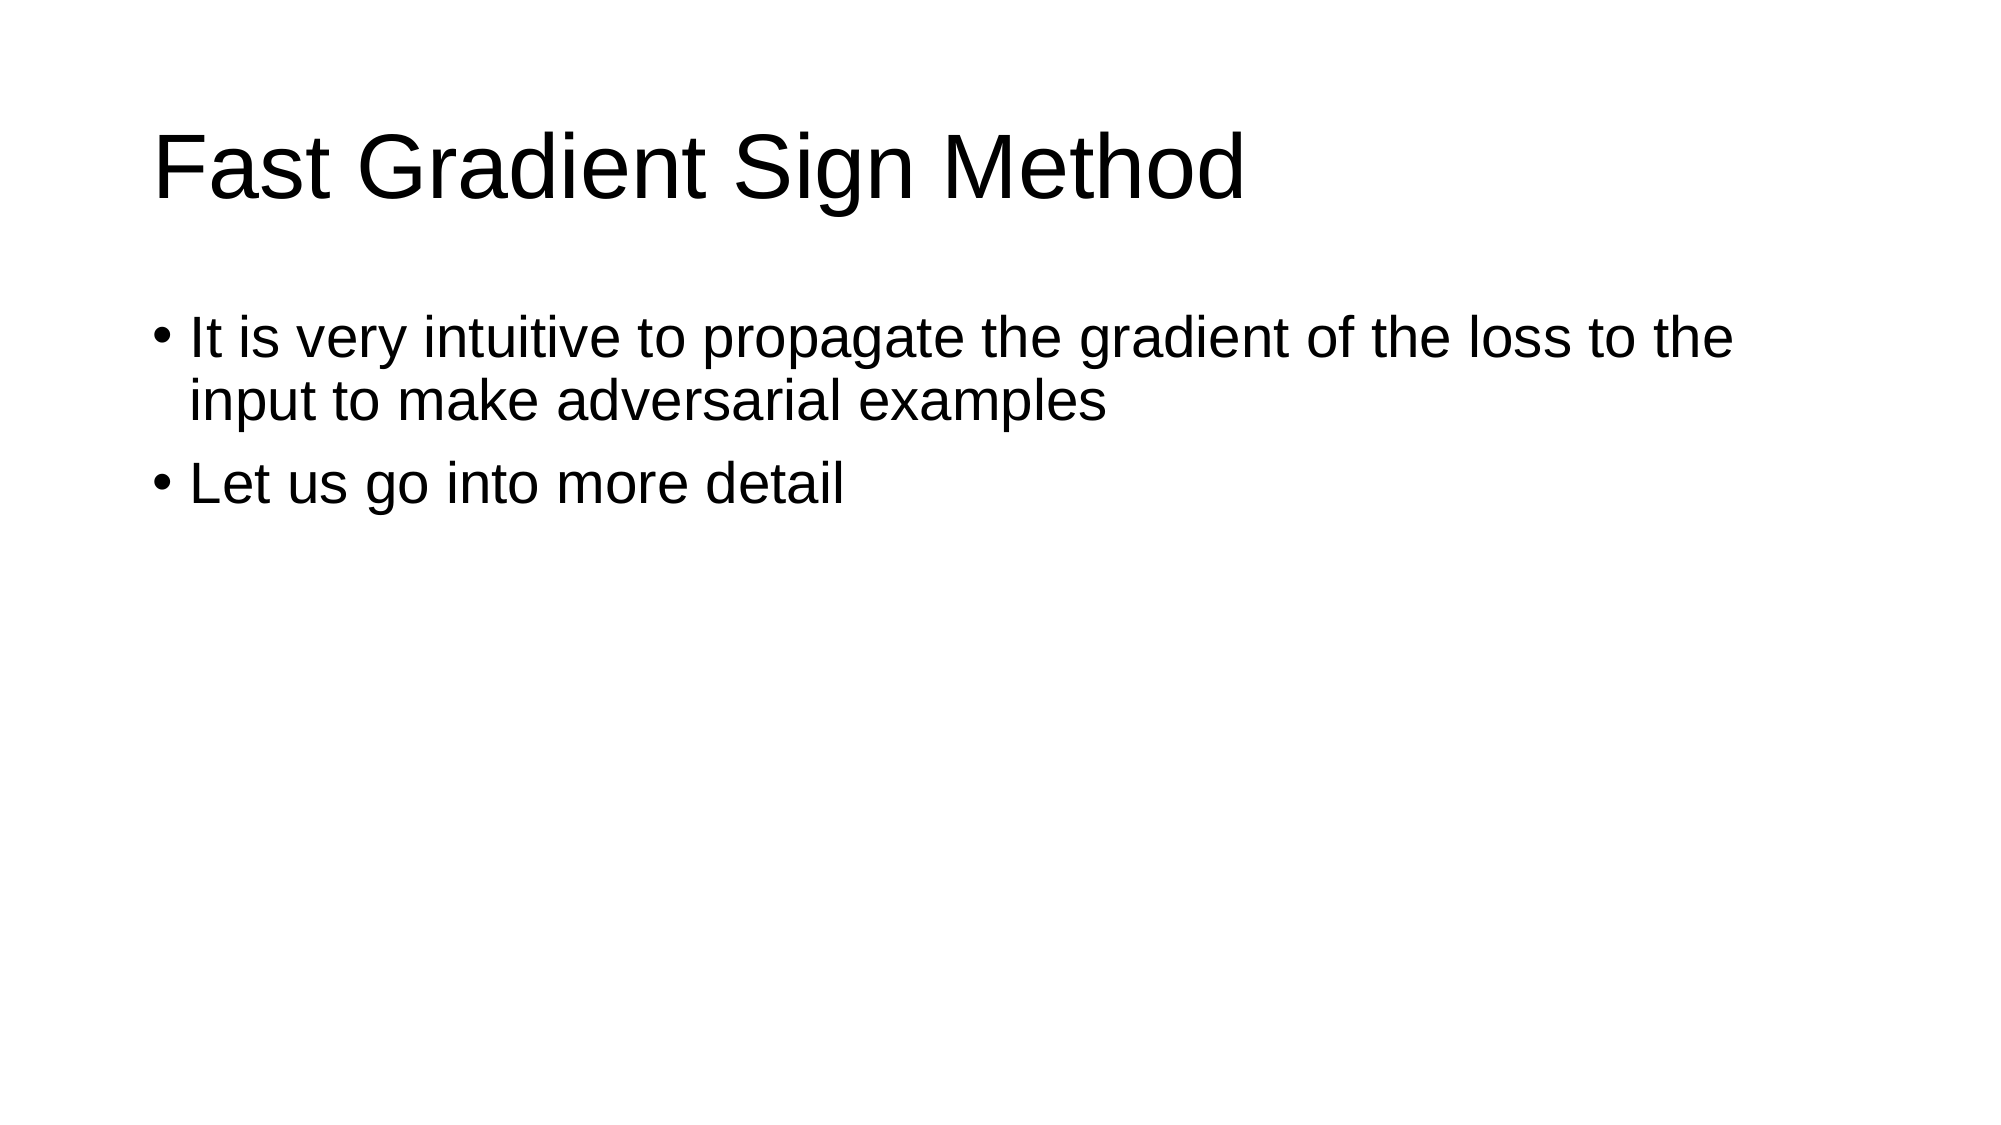

# Fast Gradient Sign Method
It is very intuitive to propagate the gradient of the loss to the input to make adversarial examples
Let us go into more detail